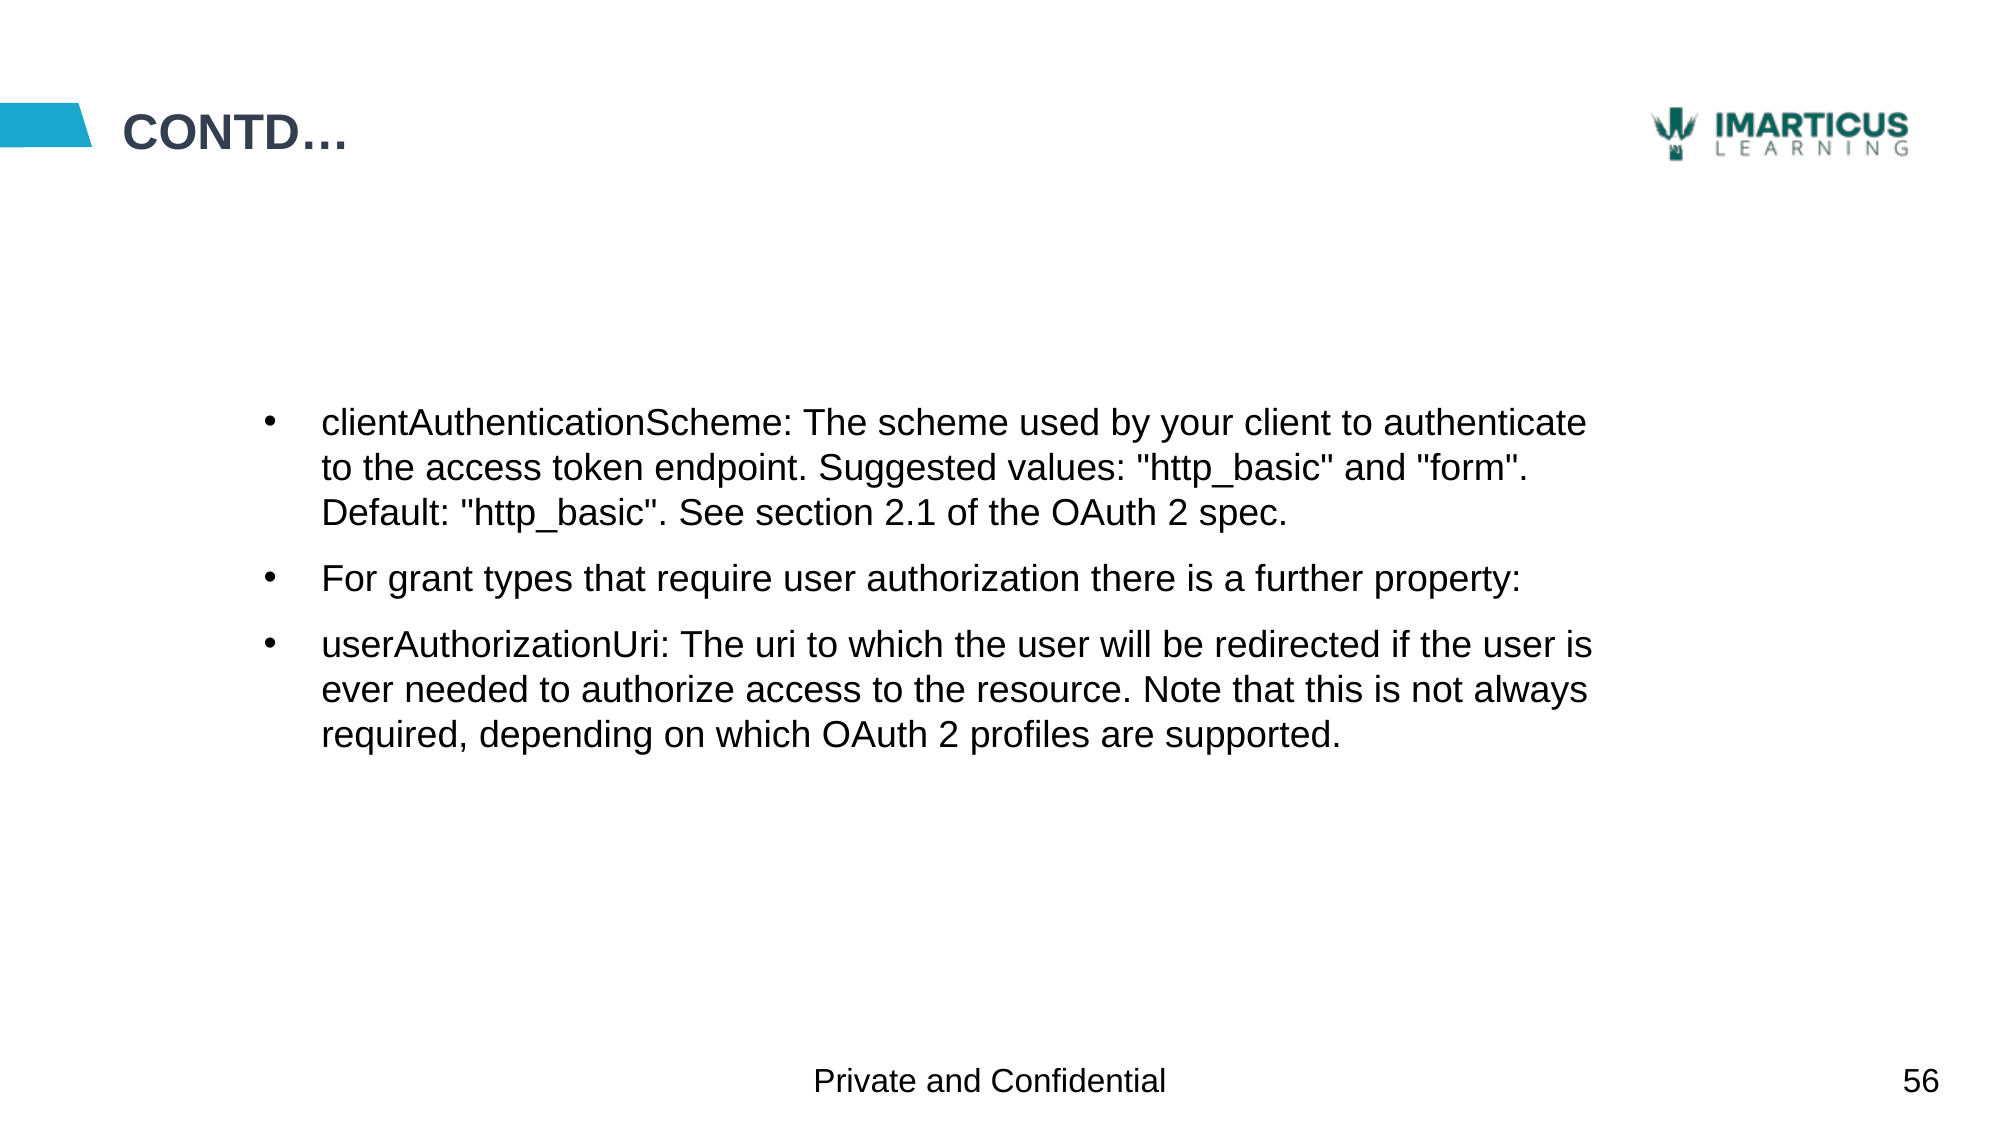

# CONTD…

clientAuthenticationScheme: The scheme used by your client to authenticate to the access token endpoint. Suggested values: "http_basic" and "form". Default: "http_basic". See section 2.1 of the OAuth 2 spec.
For grant types that require user authorization there is a further property:
userAuthorizationUri: The uri to which the user will be redirected if the user is ever needed to authorize access to the resource. Note that this is not always required, depending on which OAuth 2 profiles are supported.